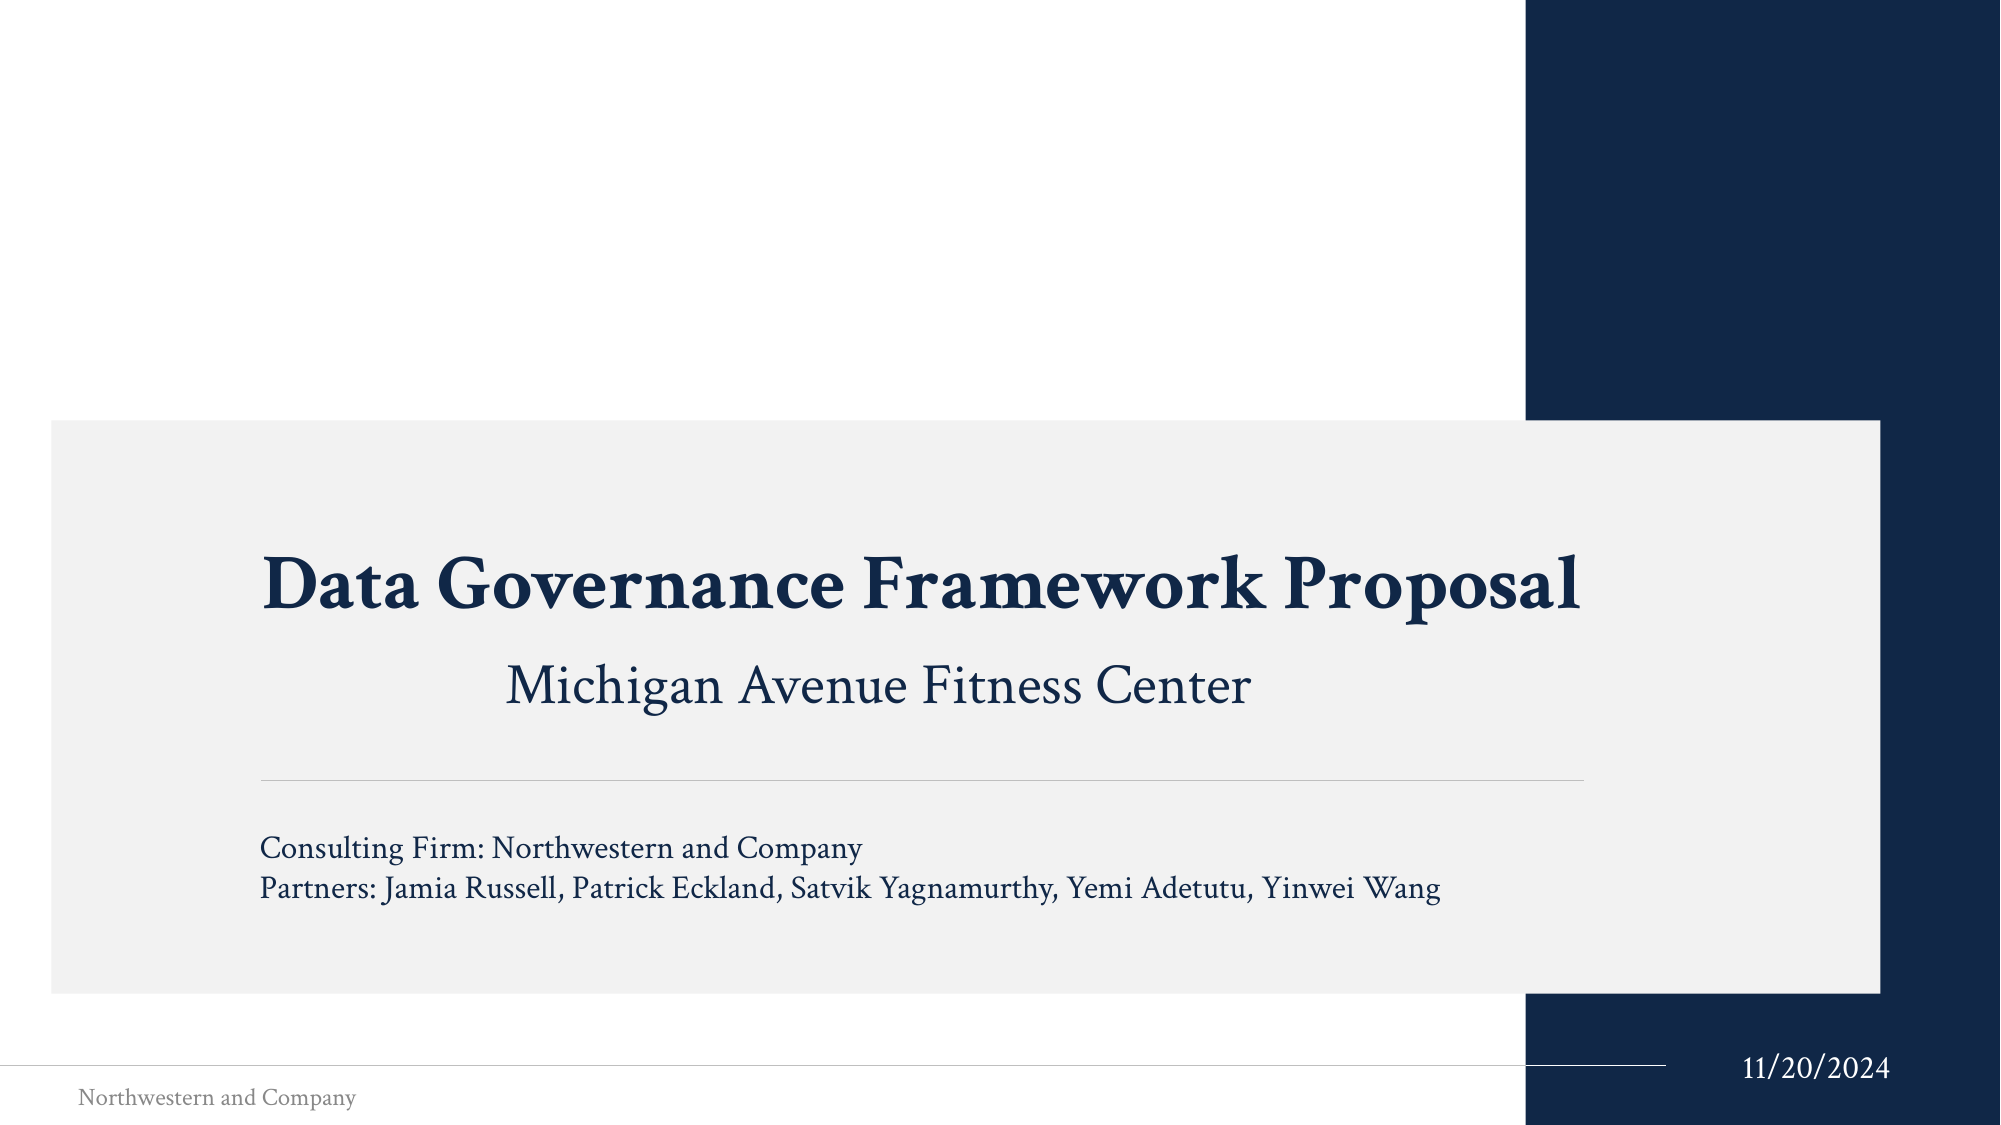

Data Governance Framework Proposal
             Michigan Avenue Fitness Center
Consulting Firm: Northwestern and Company
Partners: Jamia Russell, Patrick Eckland, Satvik Yagnamurthy, Yemi Adetutu, Yinwei Wang

11/20/2024
Northwestern and Company